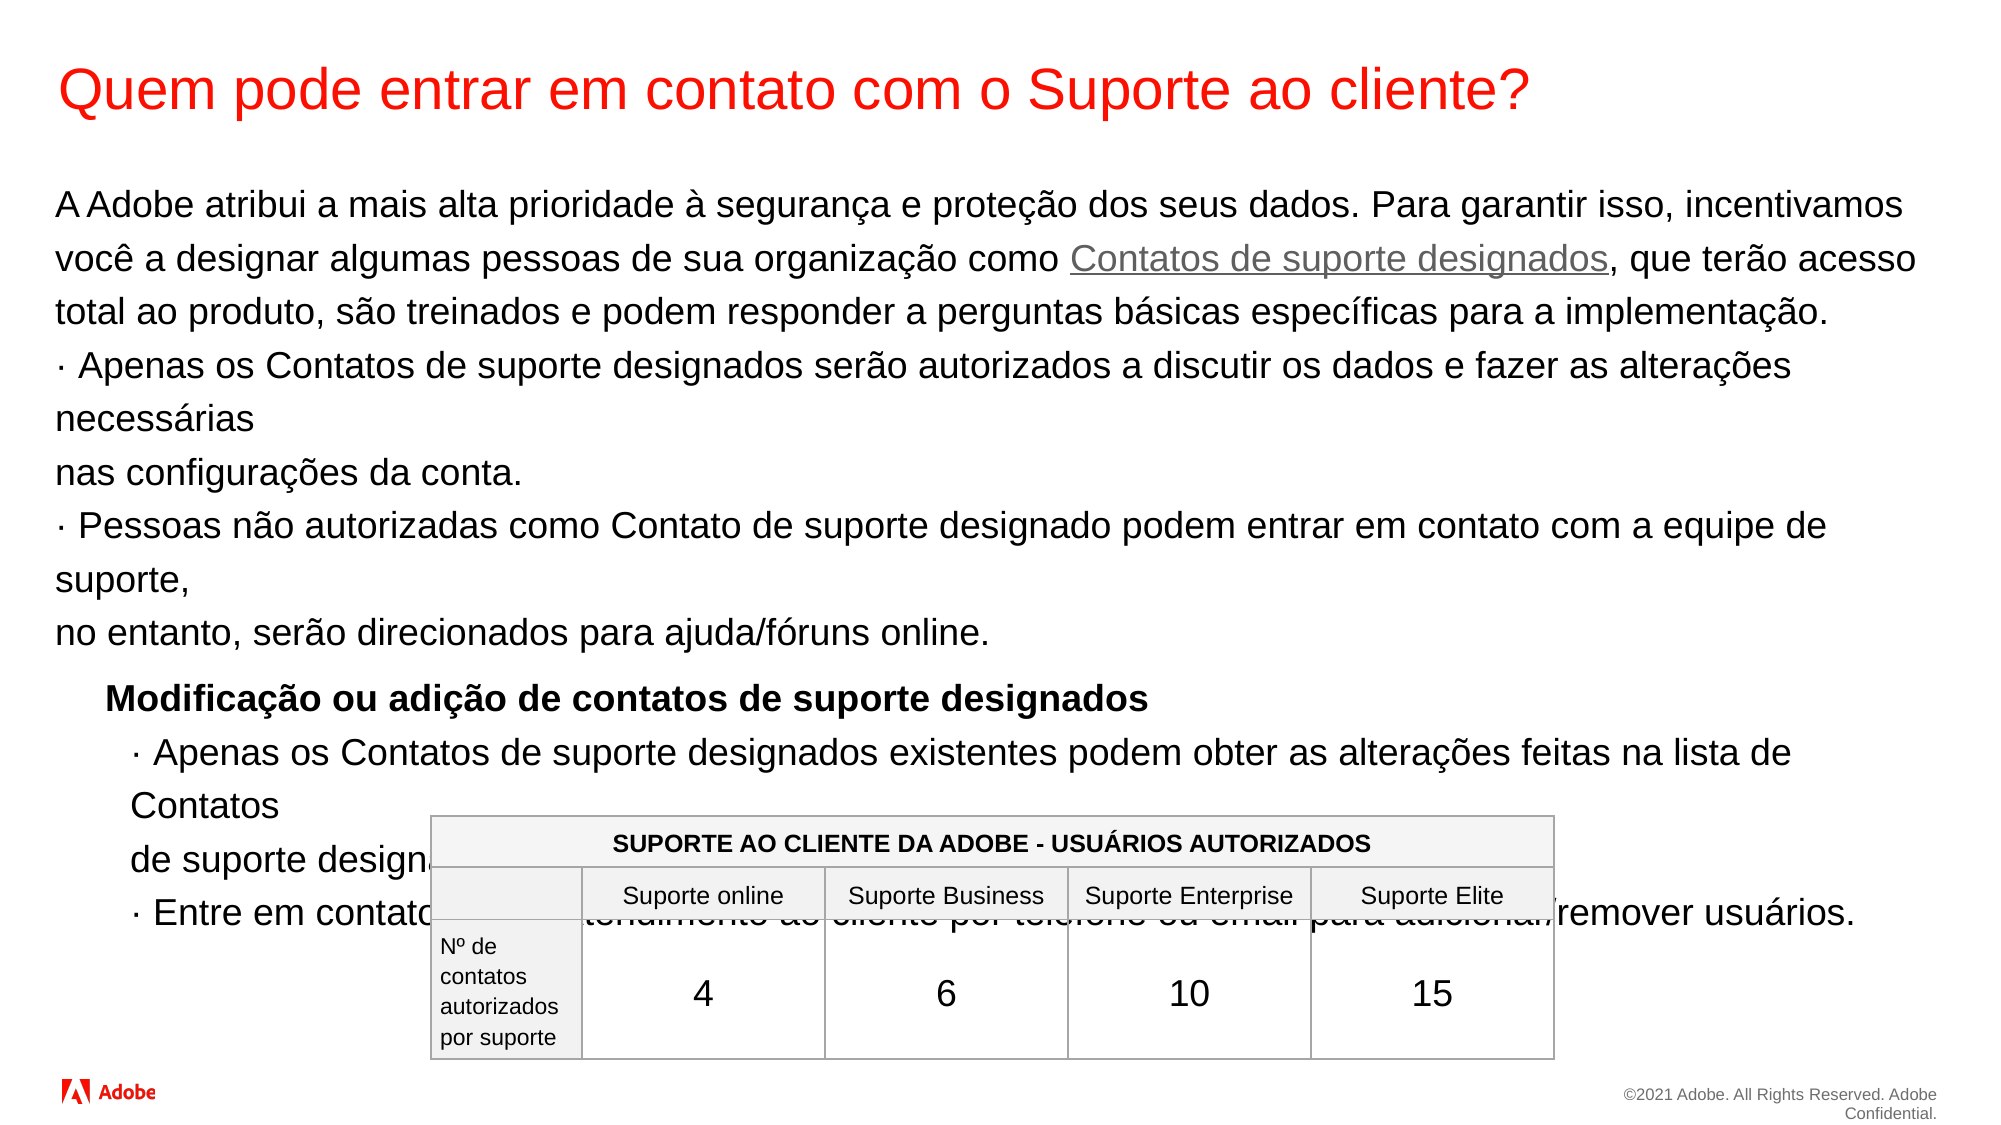

# Quem pode entrar em contato com o Suporte ao cliente?
A Adobe atribui a mais alta prioridade à segurança e proteção dos seus dados. Para garantir isso, incentivamos você a designar algumas pessoas de sua organização como Contatos de suporte designados, que terão acesso total ao produto, são treinados e podem responder a perguntas básicas específicas para a implementação.
· Apenas os Contatos de suporte designados serão autorizados a discutir os dados e fazer as alterações necessárias
nas configurações da conta.
· Pessoas não autorizadas como Contato de suporte designado podem entrar em contato com a equipe de suporte,
no entanto, serão direcionados para ajuda/fóruns online.
Modificação ou adição de contatos de suporte designados
· Apenas os Contatos de suporte designados existentes podem obter as alterações feitas na lista de Contatos
de suporte designados existentes na mesma organização.
· Entre em contato com o Atendimento ao cliente por telefone ou email para adicionar/remover usuários.

| SUPORTE AO CLIENTE DA ADOBE - USUÁRIOS AUTORIZADOS |  |  |  |  |
| --- | --- | --- | --- | --- |
|  | Suporte online | Suporte Business | Suporte Enterprise | Suporte Elite |
| Nº de contatos autorizados por suporte | 4 | 6 | 10 | 15 |